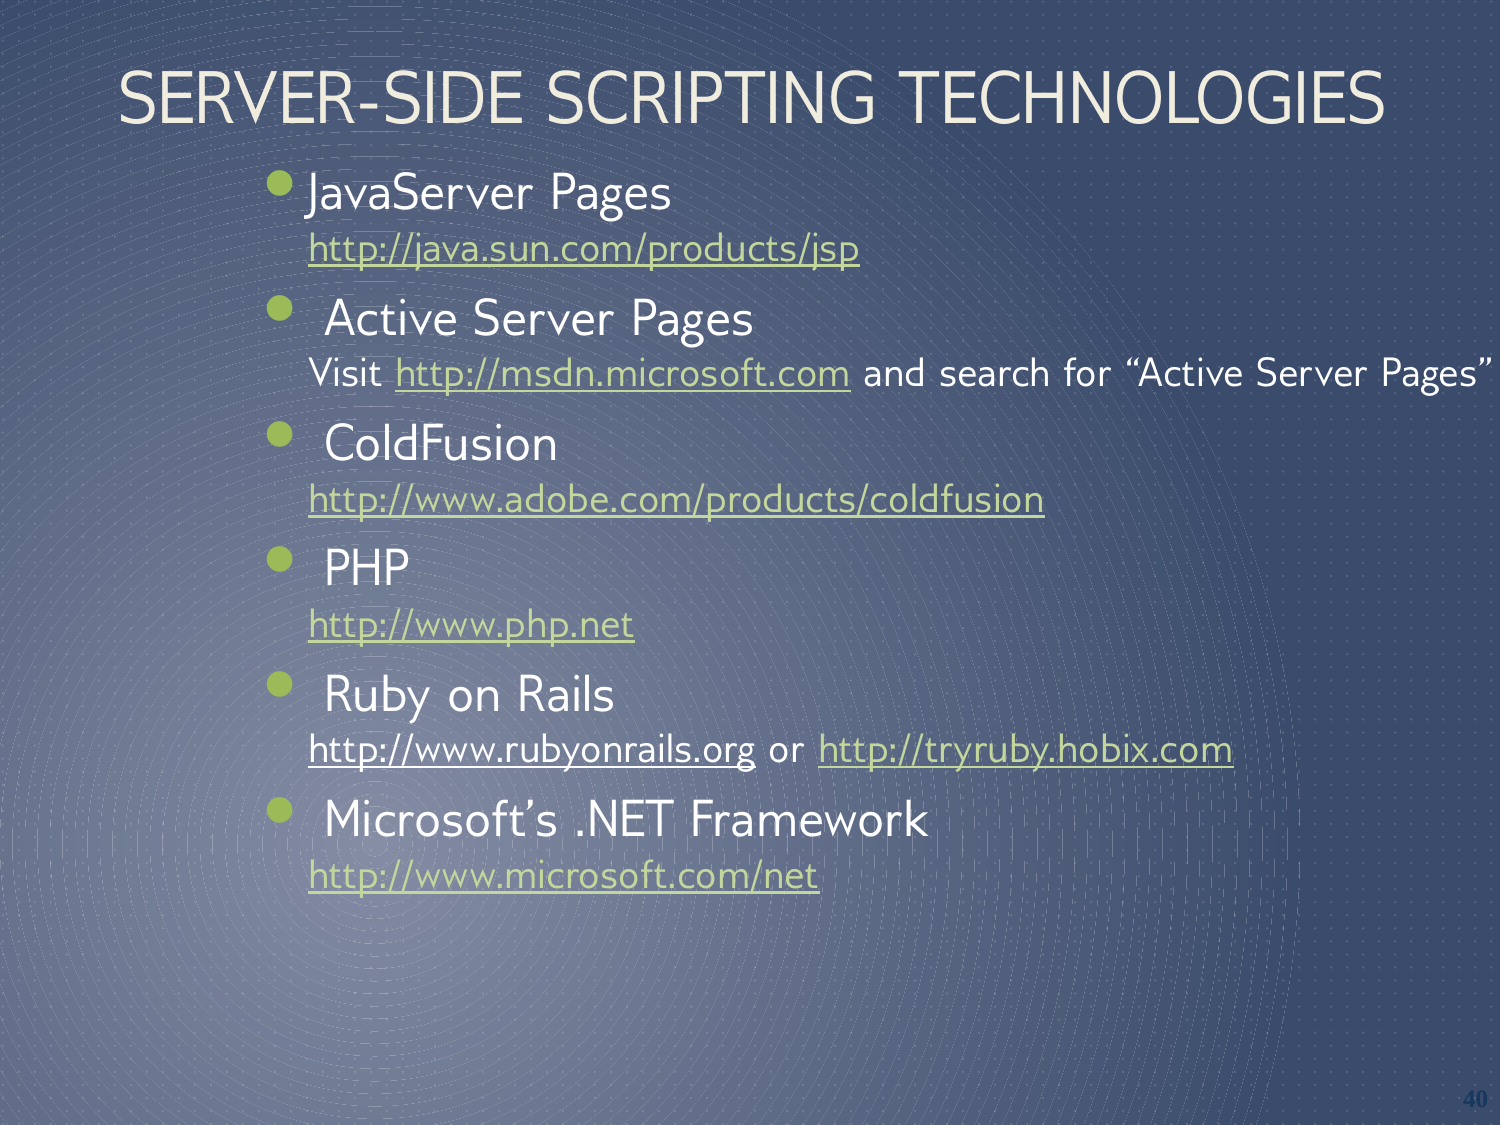

Server-Side Scripting Technologies
JavaServer Pages
http://java.sun.com/products/jsp
 Active Server Pages
Visit http://msdn.microsoft.com and search for “Active Server Pages”
 ColdFusion
http://www.adobe.com/products/coldfusion
 PHP
http://www.php.net
 Ruby on Rails
http://www.rubyonrails.org or http://tryruby.hobix.com
 Microsoft’s .NET Framework
http://www.microsoft.com/net

40